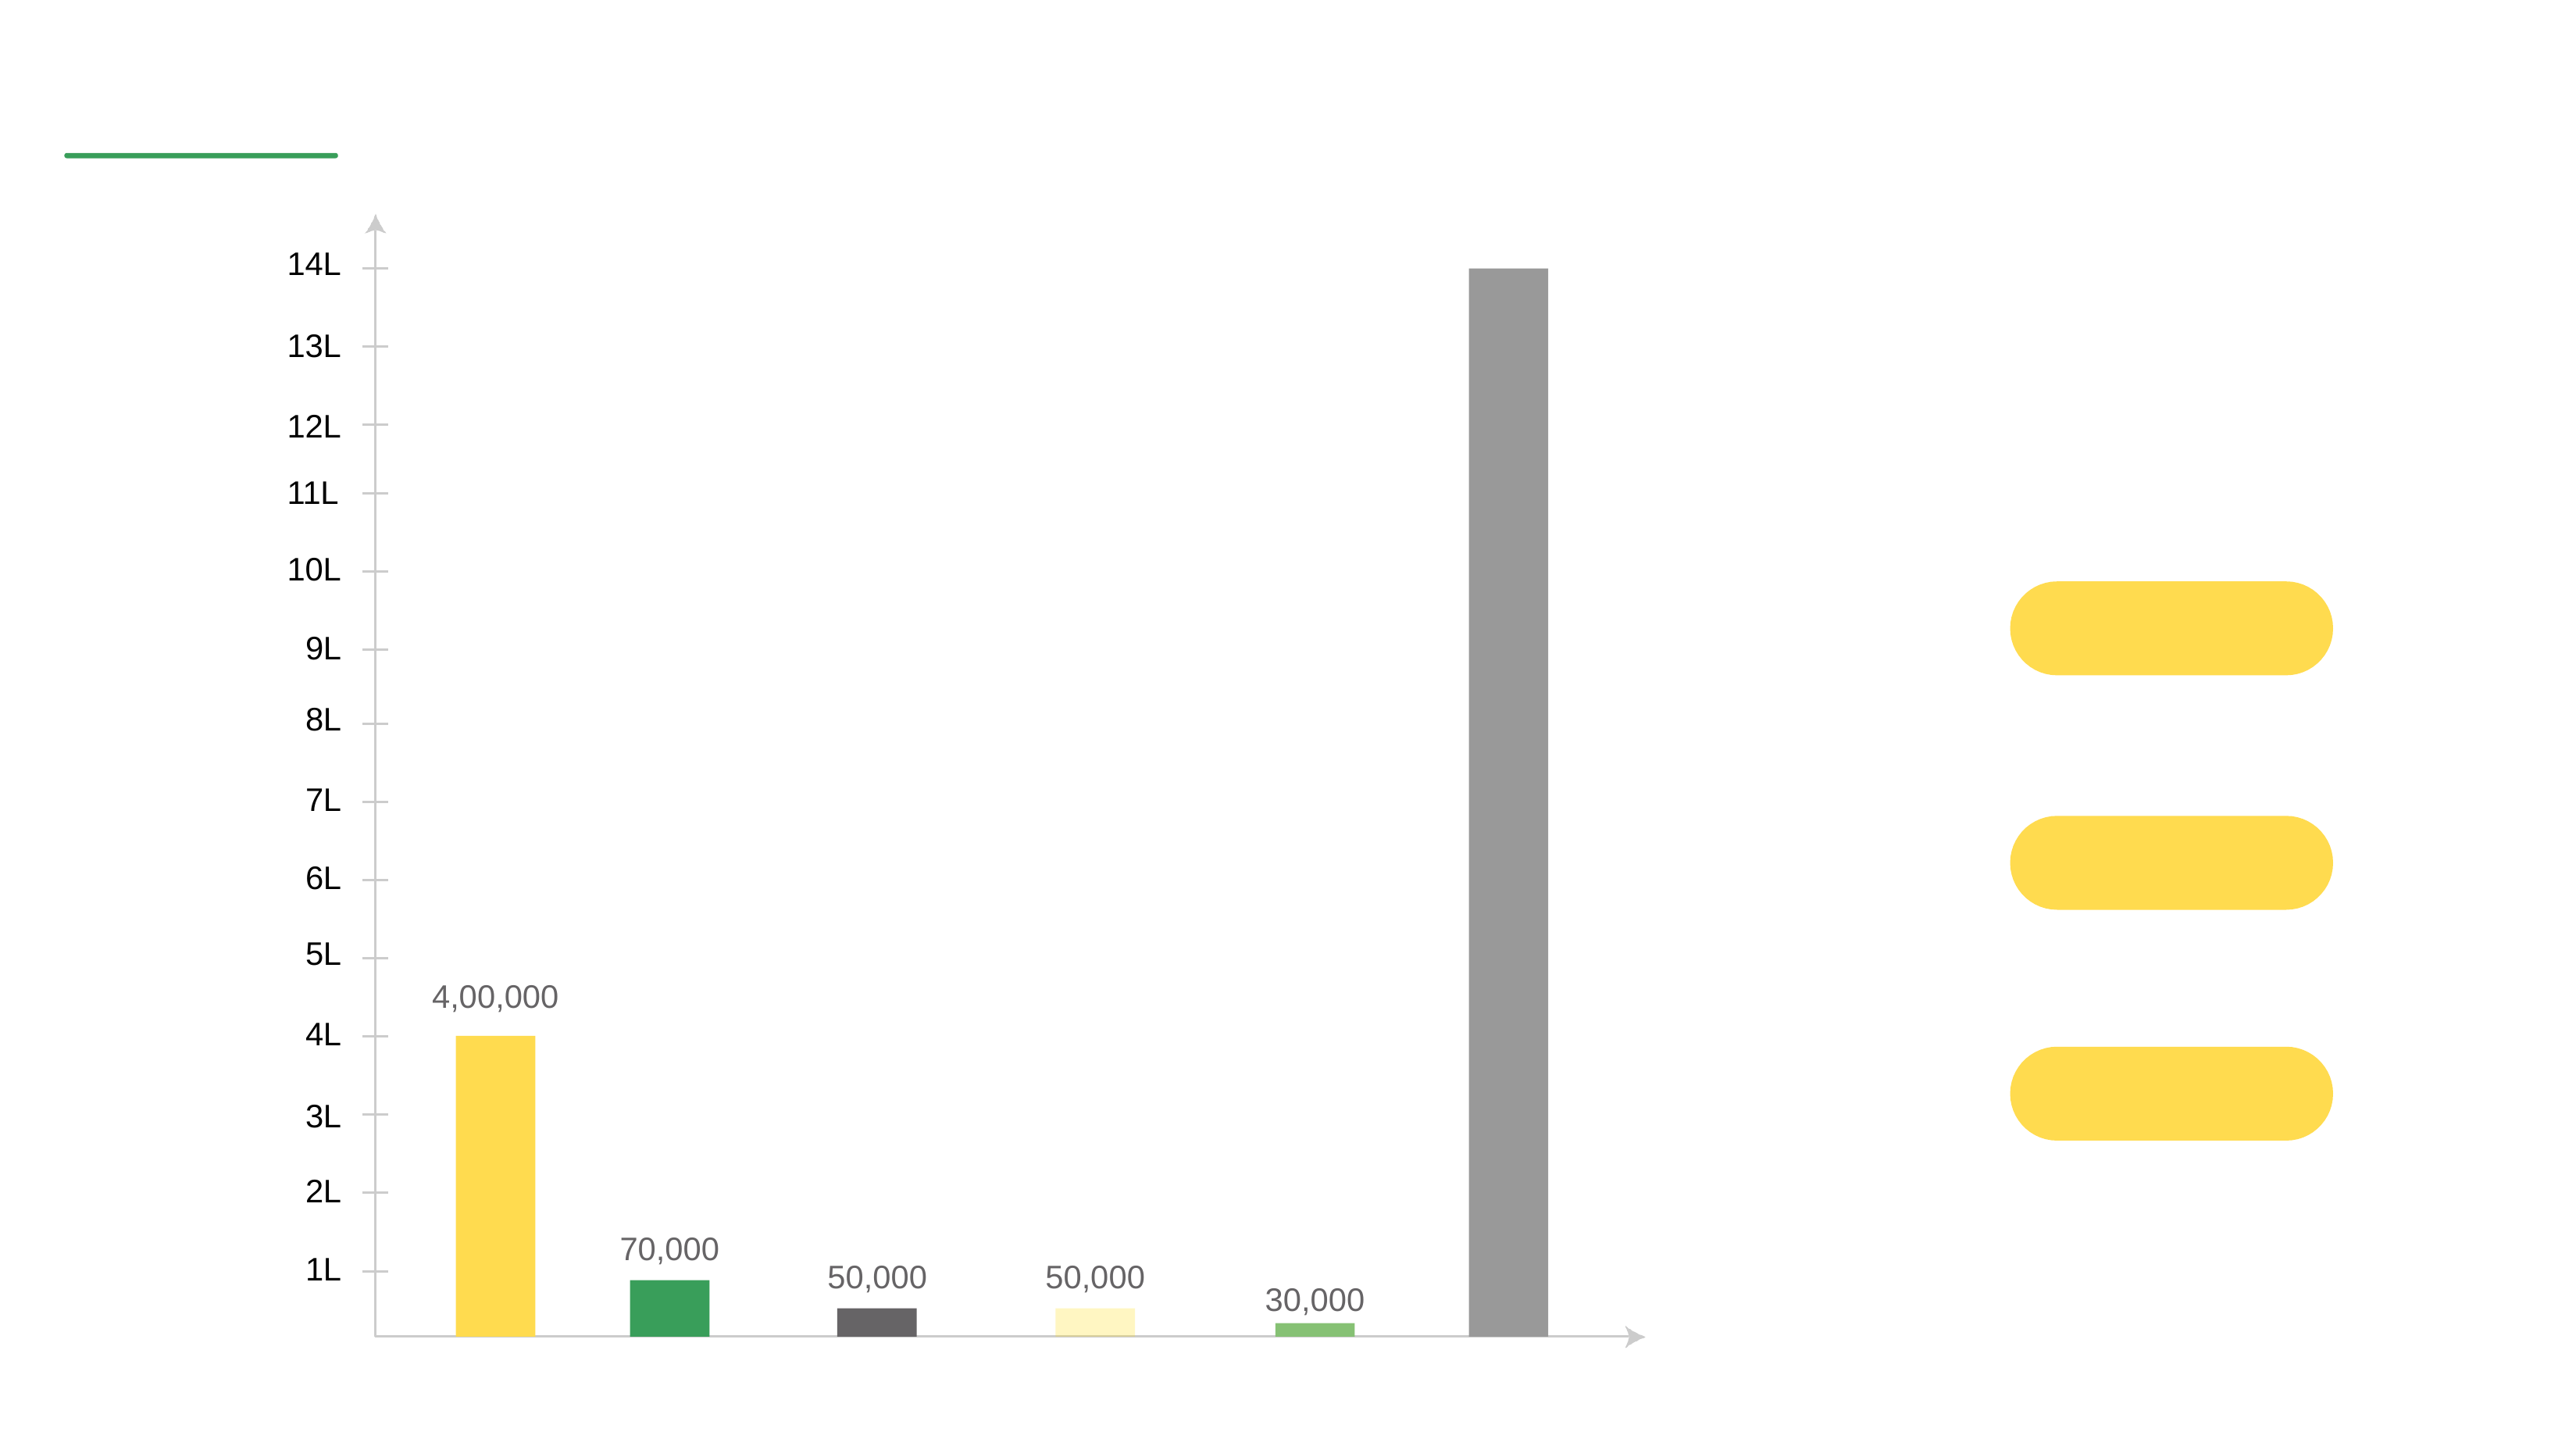

14L

13L

12L
11L

10L

9L
8L
7L

6L
5L
4,00,000
4L

3L
2L
70,000
1L
50,000
50,000
30,000